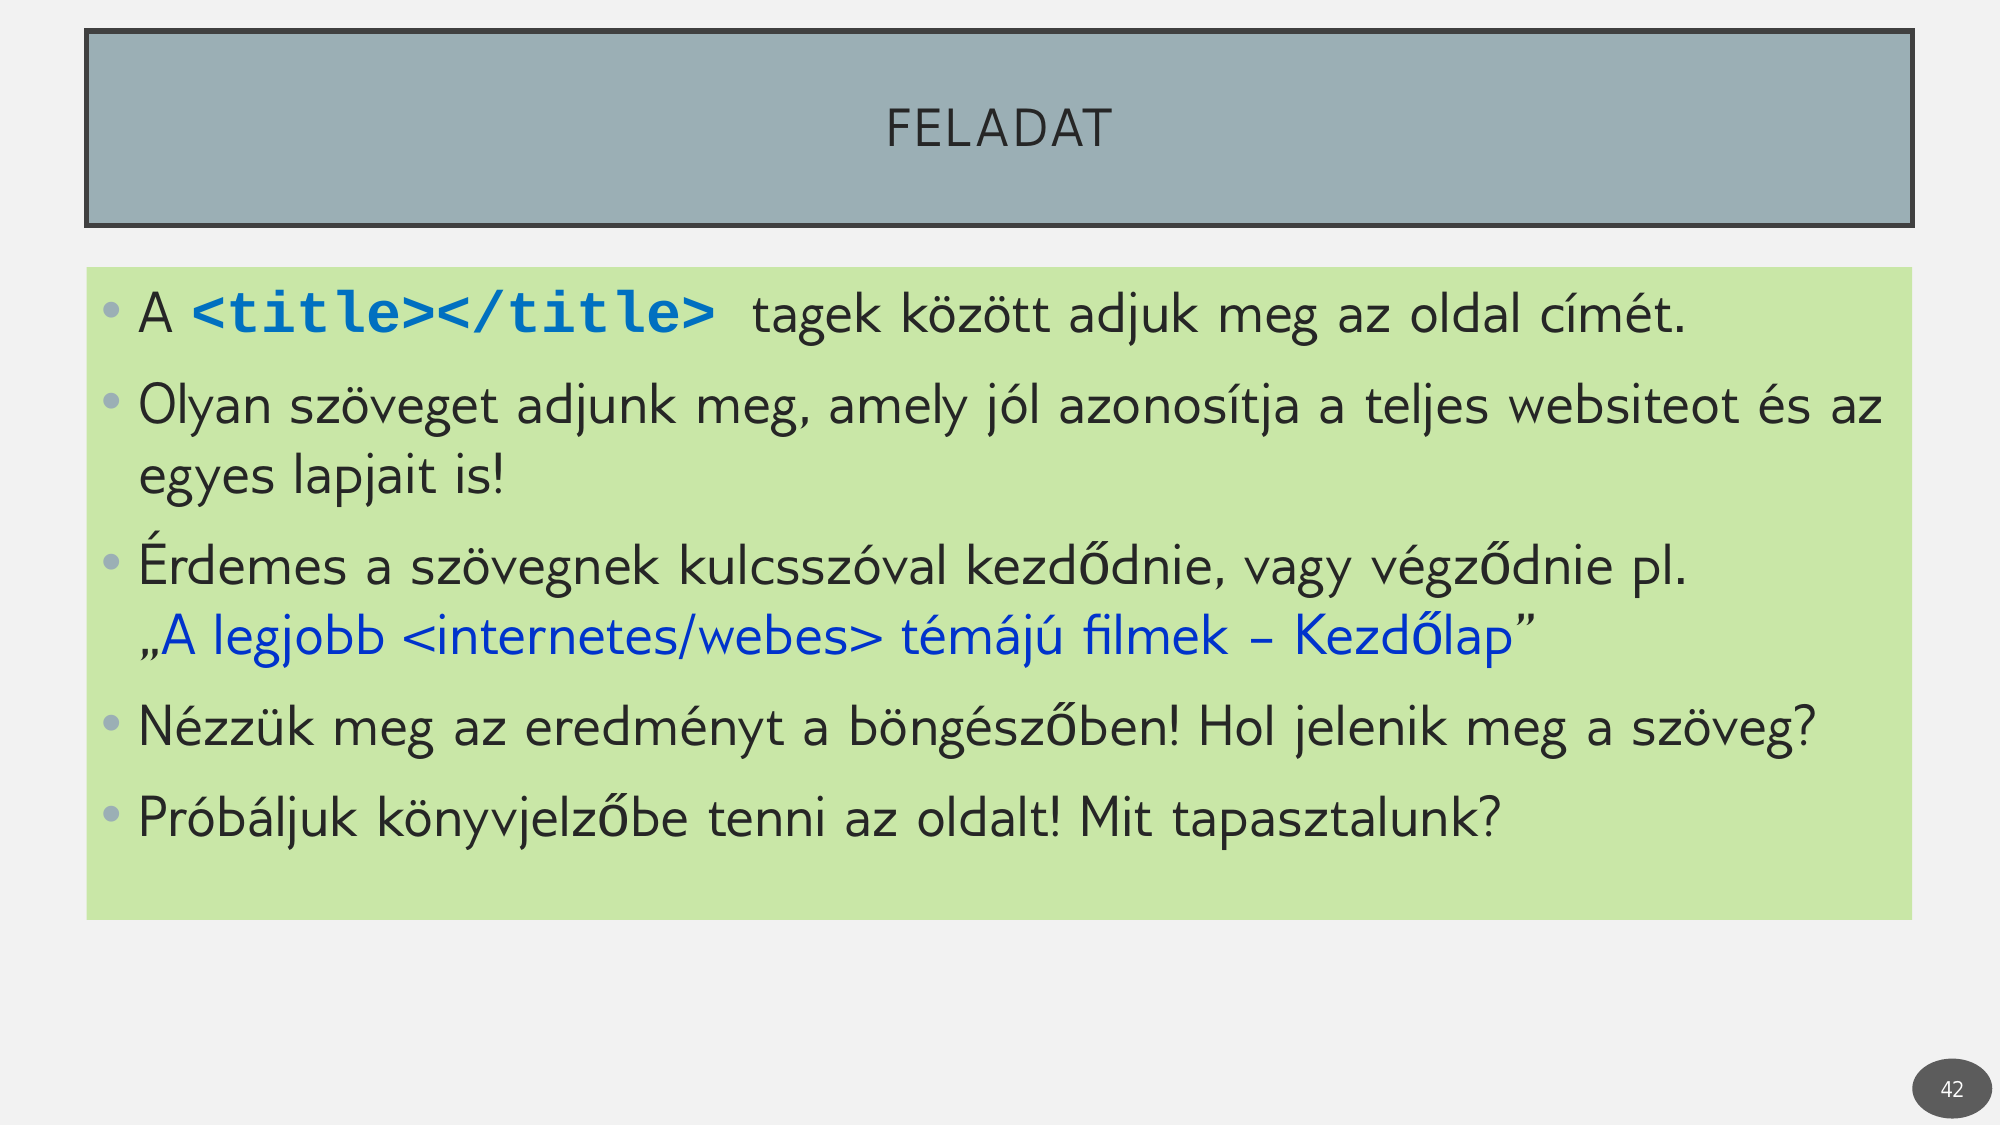

# Feladat
A <title></title> tagek között adjuk meg az oldal címét.
Olyan szöveget adjunk meg, amely jól azonosítja a teljes websiteot és az egyes lapjait is!
Érdemes a szövegnek kulcsszóval kezdődnie, vagy végződnie pl.
„A legjobb <internetes/webes> témájú filmek – Kezdőlap”
Nézzük meg az eredményt a böngészőben! Hol jelenik meg a szöveg?
Próbáljuk könyvjelzőbe tenni az oldalt! Mit tapasztalunk?
42